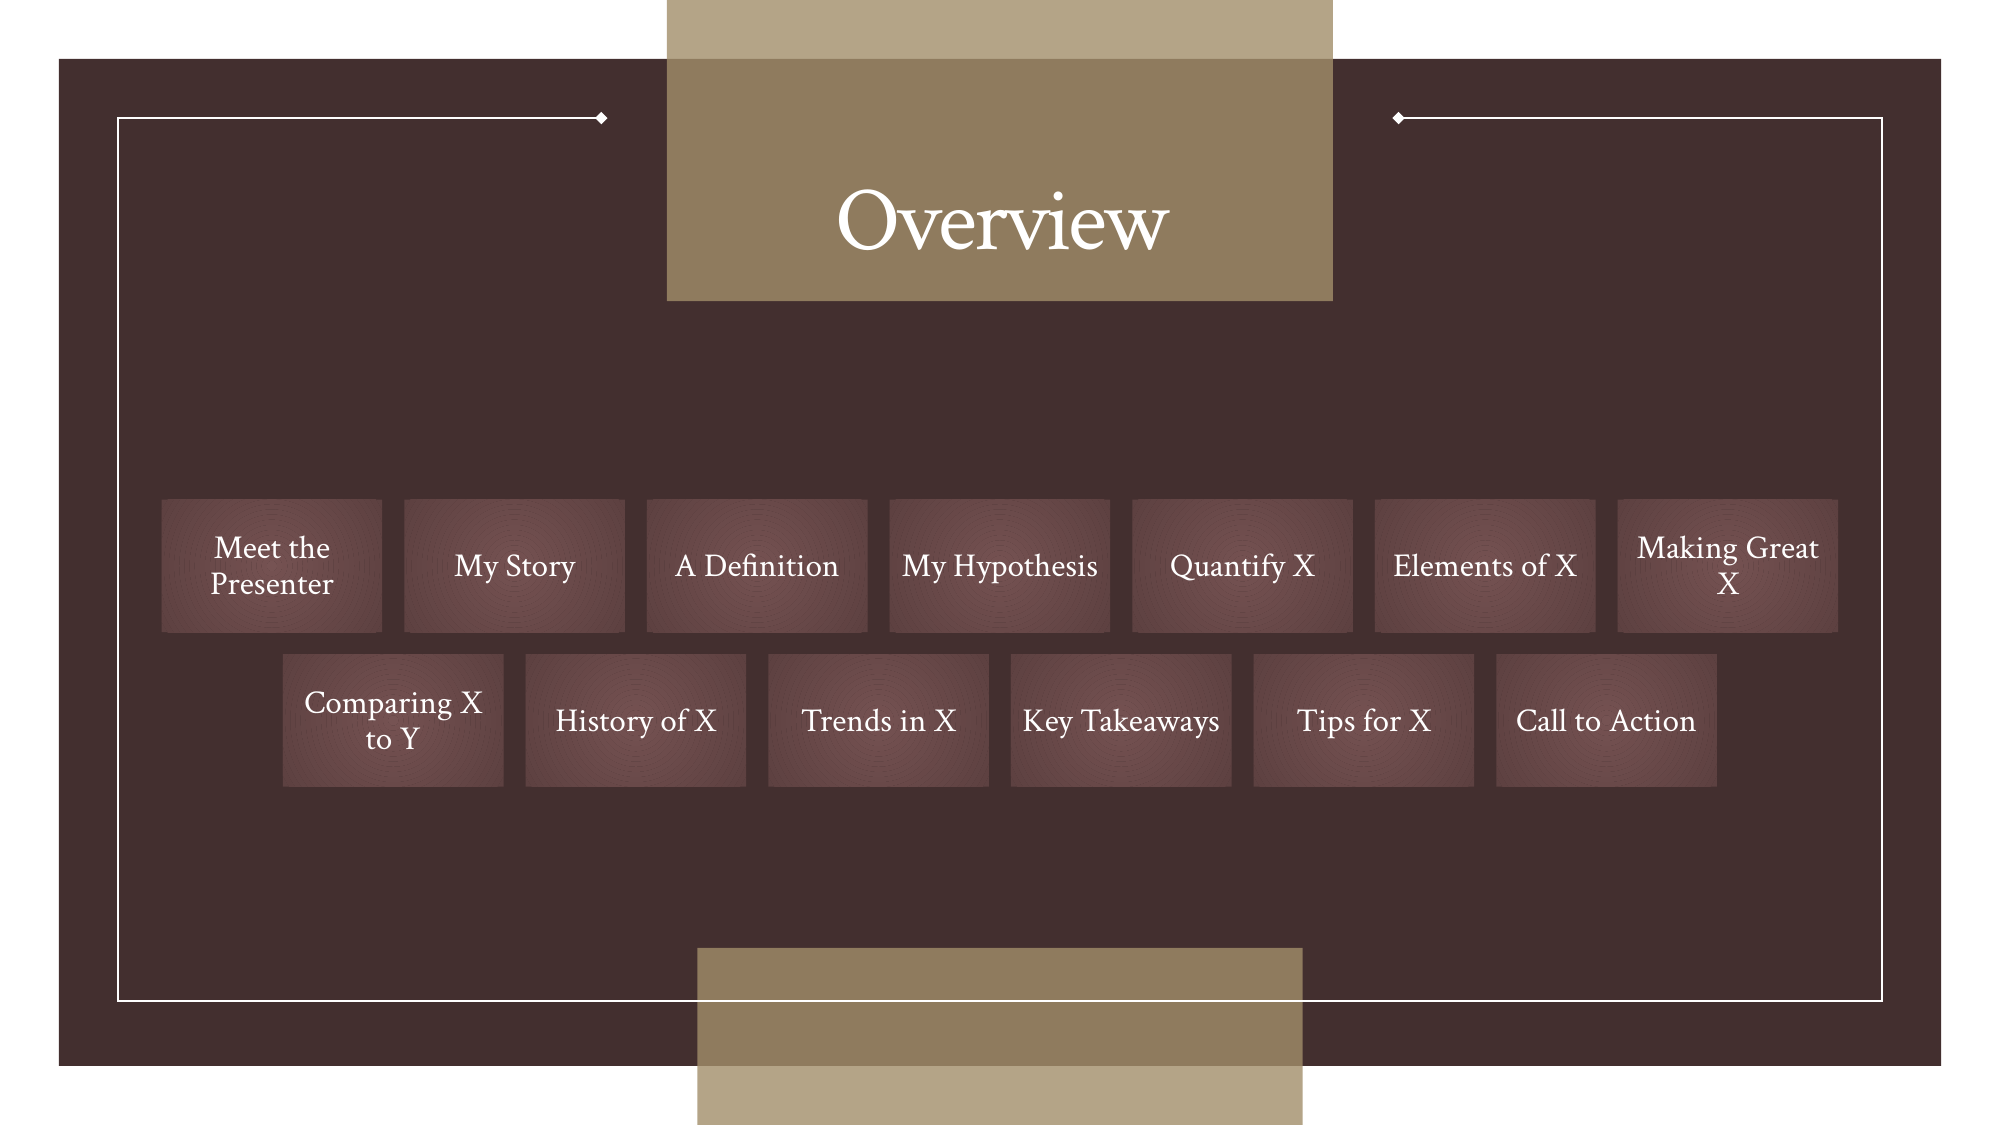

# Overview
Meet the Presenter
My Story
A Definition
My Hypothesis
Quantify X
Elements of X
Making Great X
Comparing X to Y
History of X
Trends in X
Key Takeaways
Tips for X
Call to Action